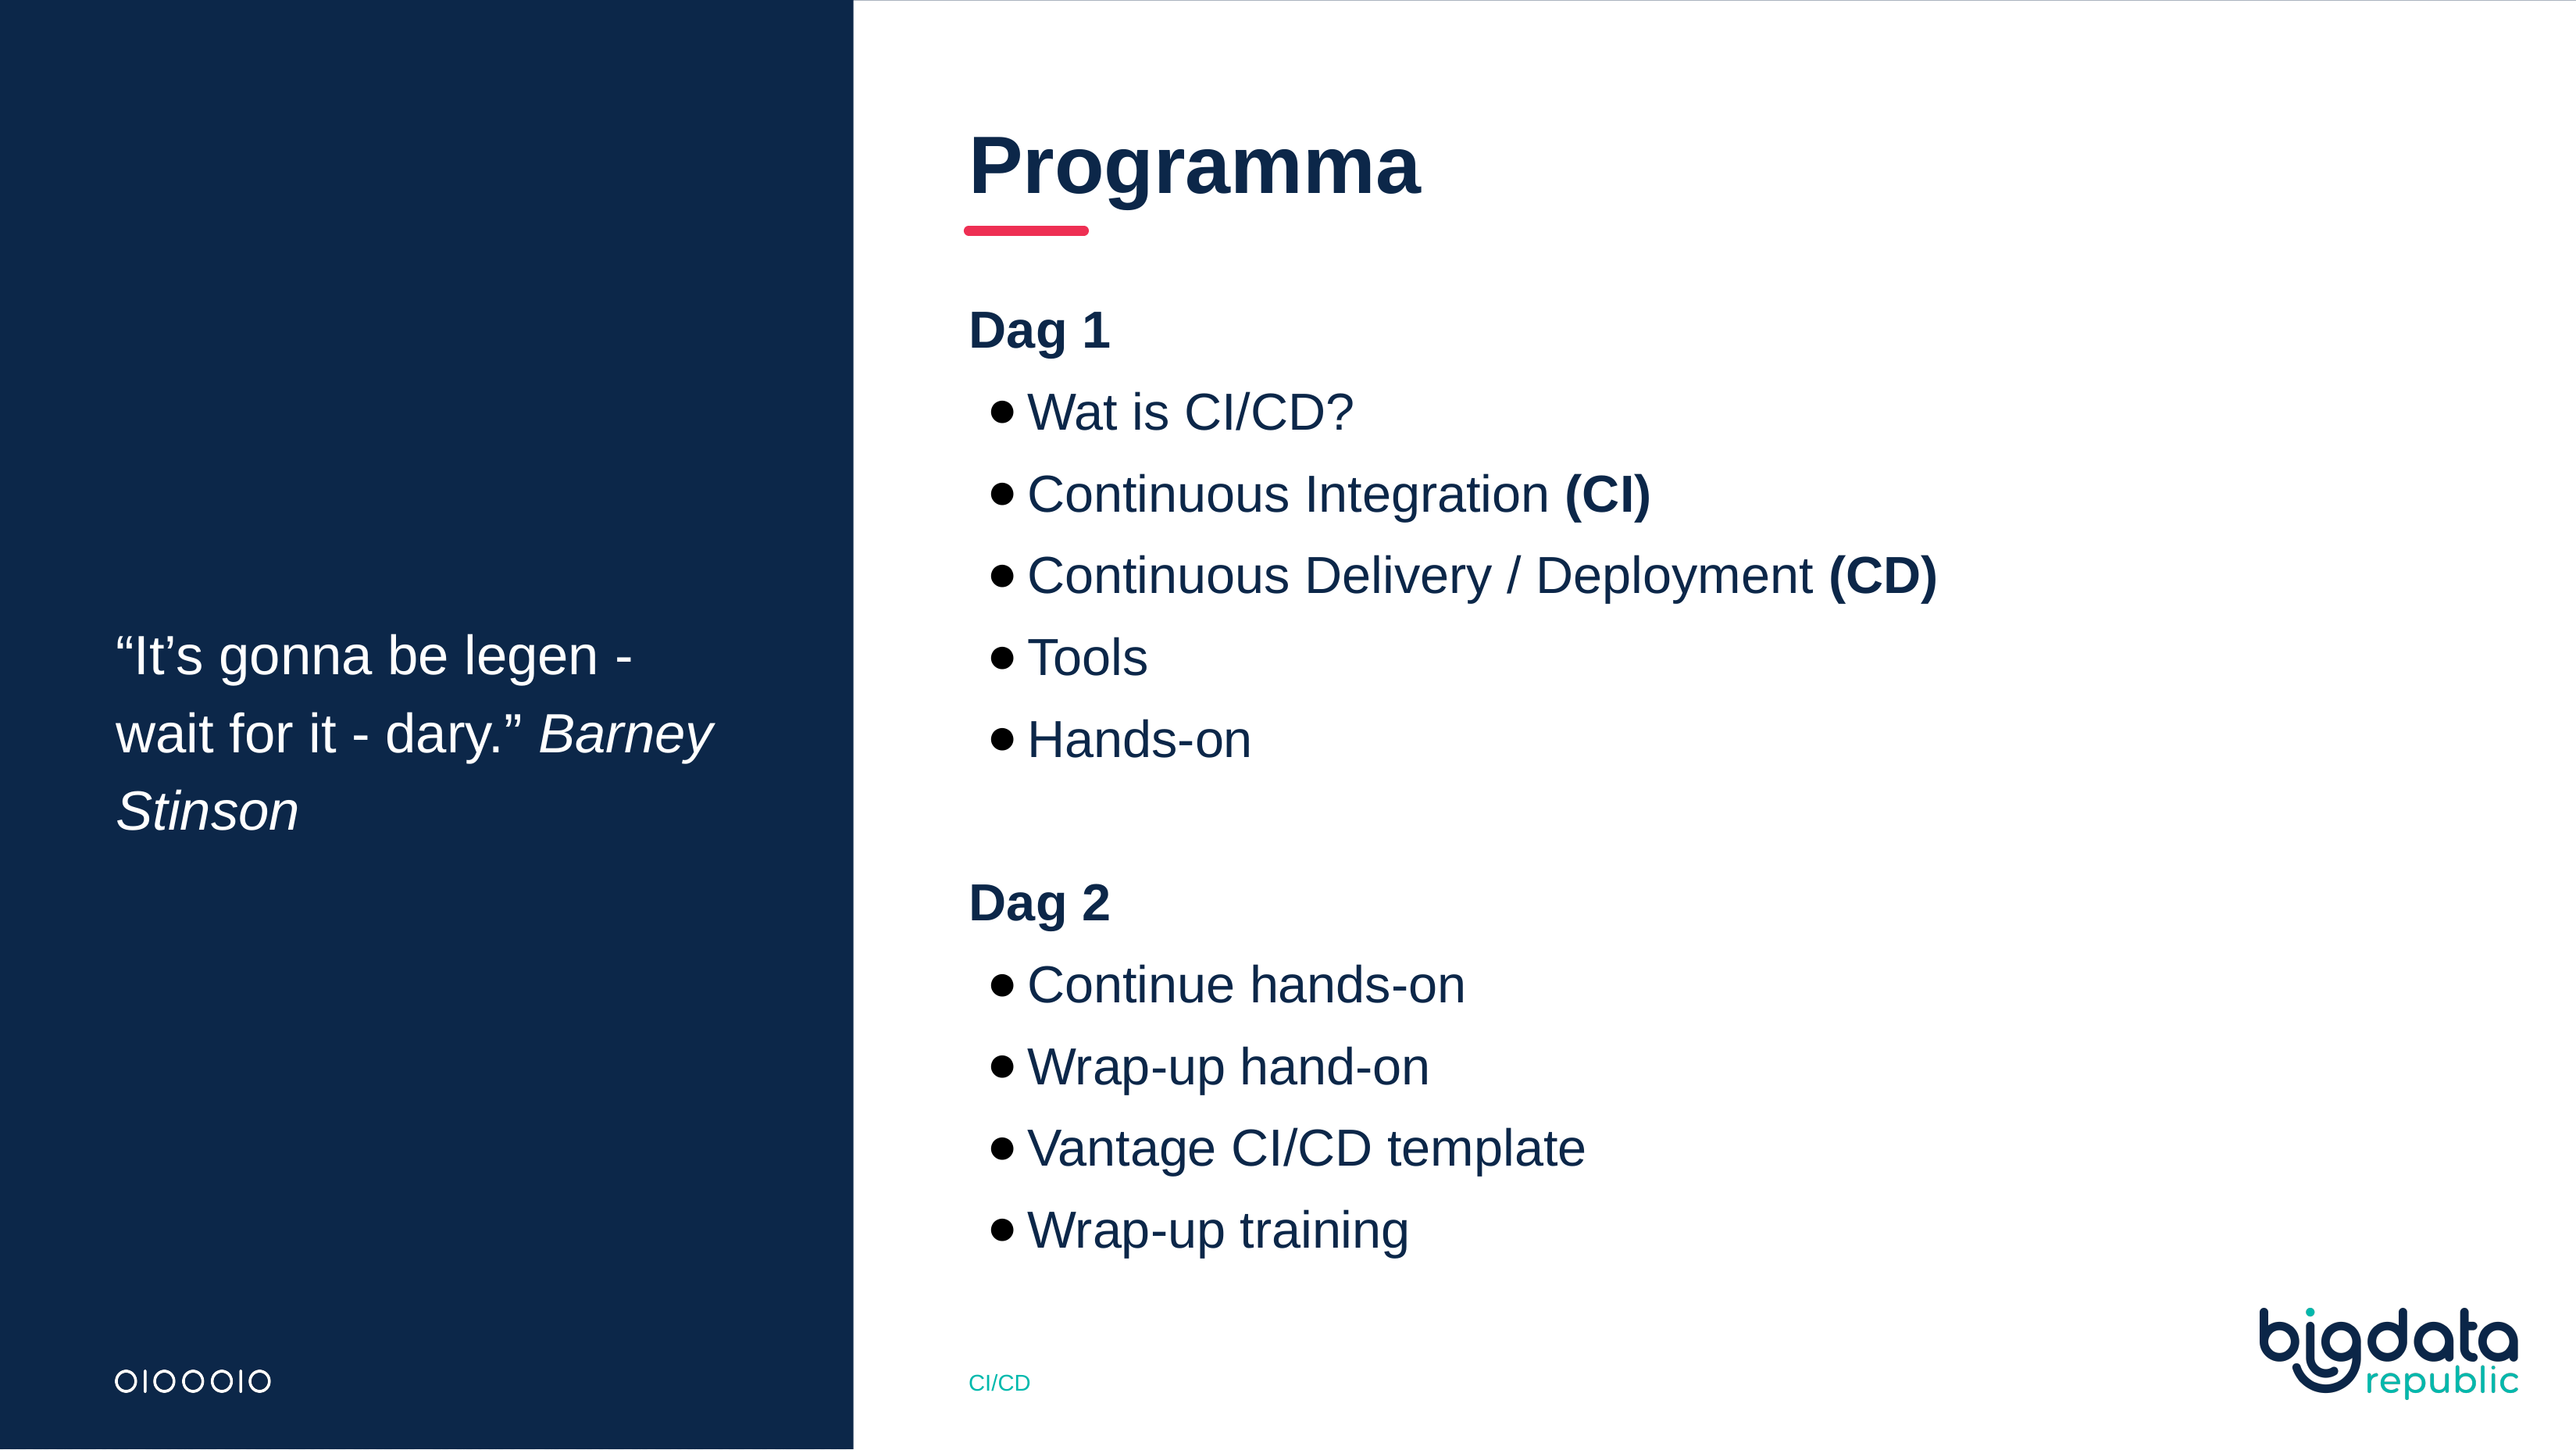

# Programma
“It’s gonna be legen - wait for it - dary.” Barney Stinson
Dag 1
Wat is CI/CD?
Continuous Integration (CI)
Continuous Delivery / Deployment (CD)
Tools
Hands-on

Dag 2
Continue hands-on
Wrap-up hand-on
Vantage CI/CD template
Wrap-up training
CI/CD